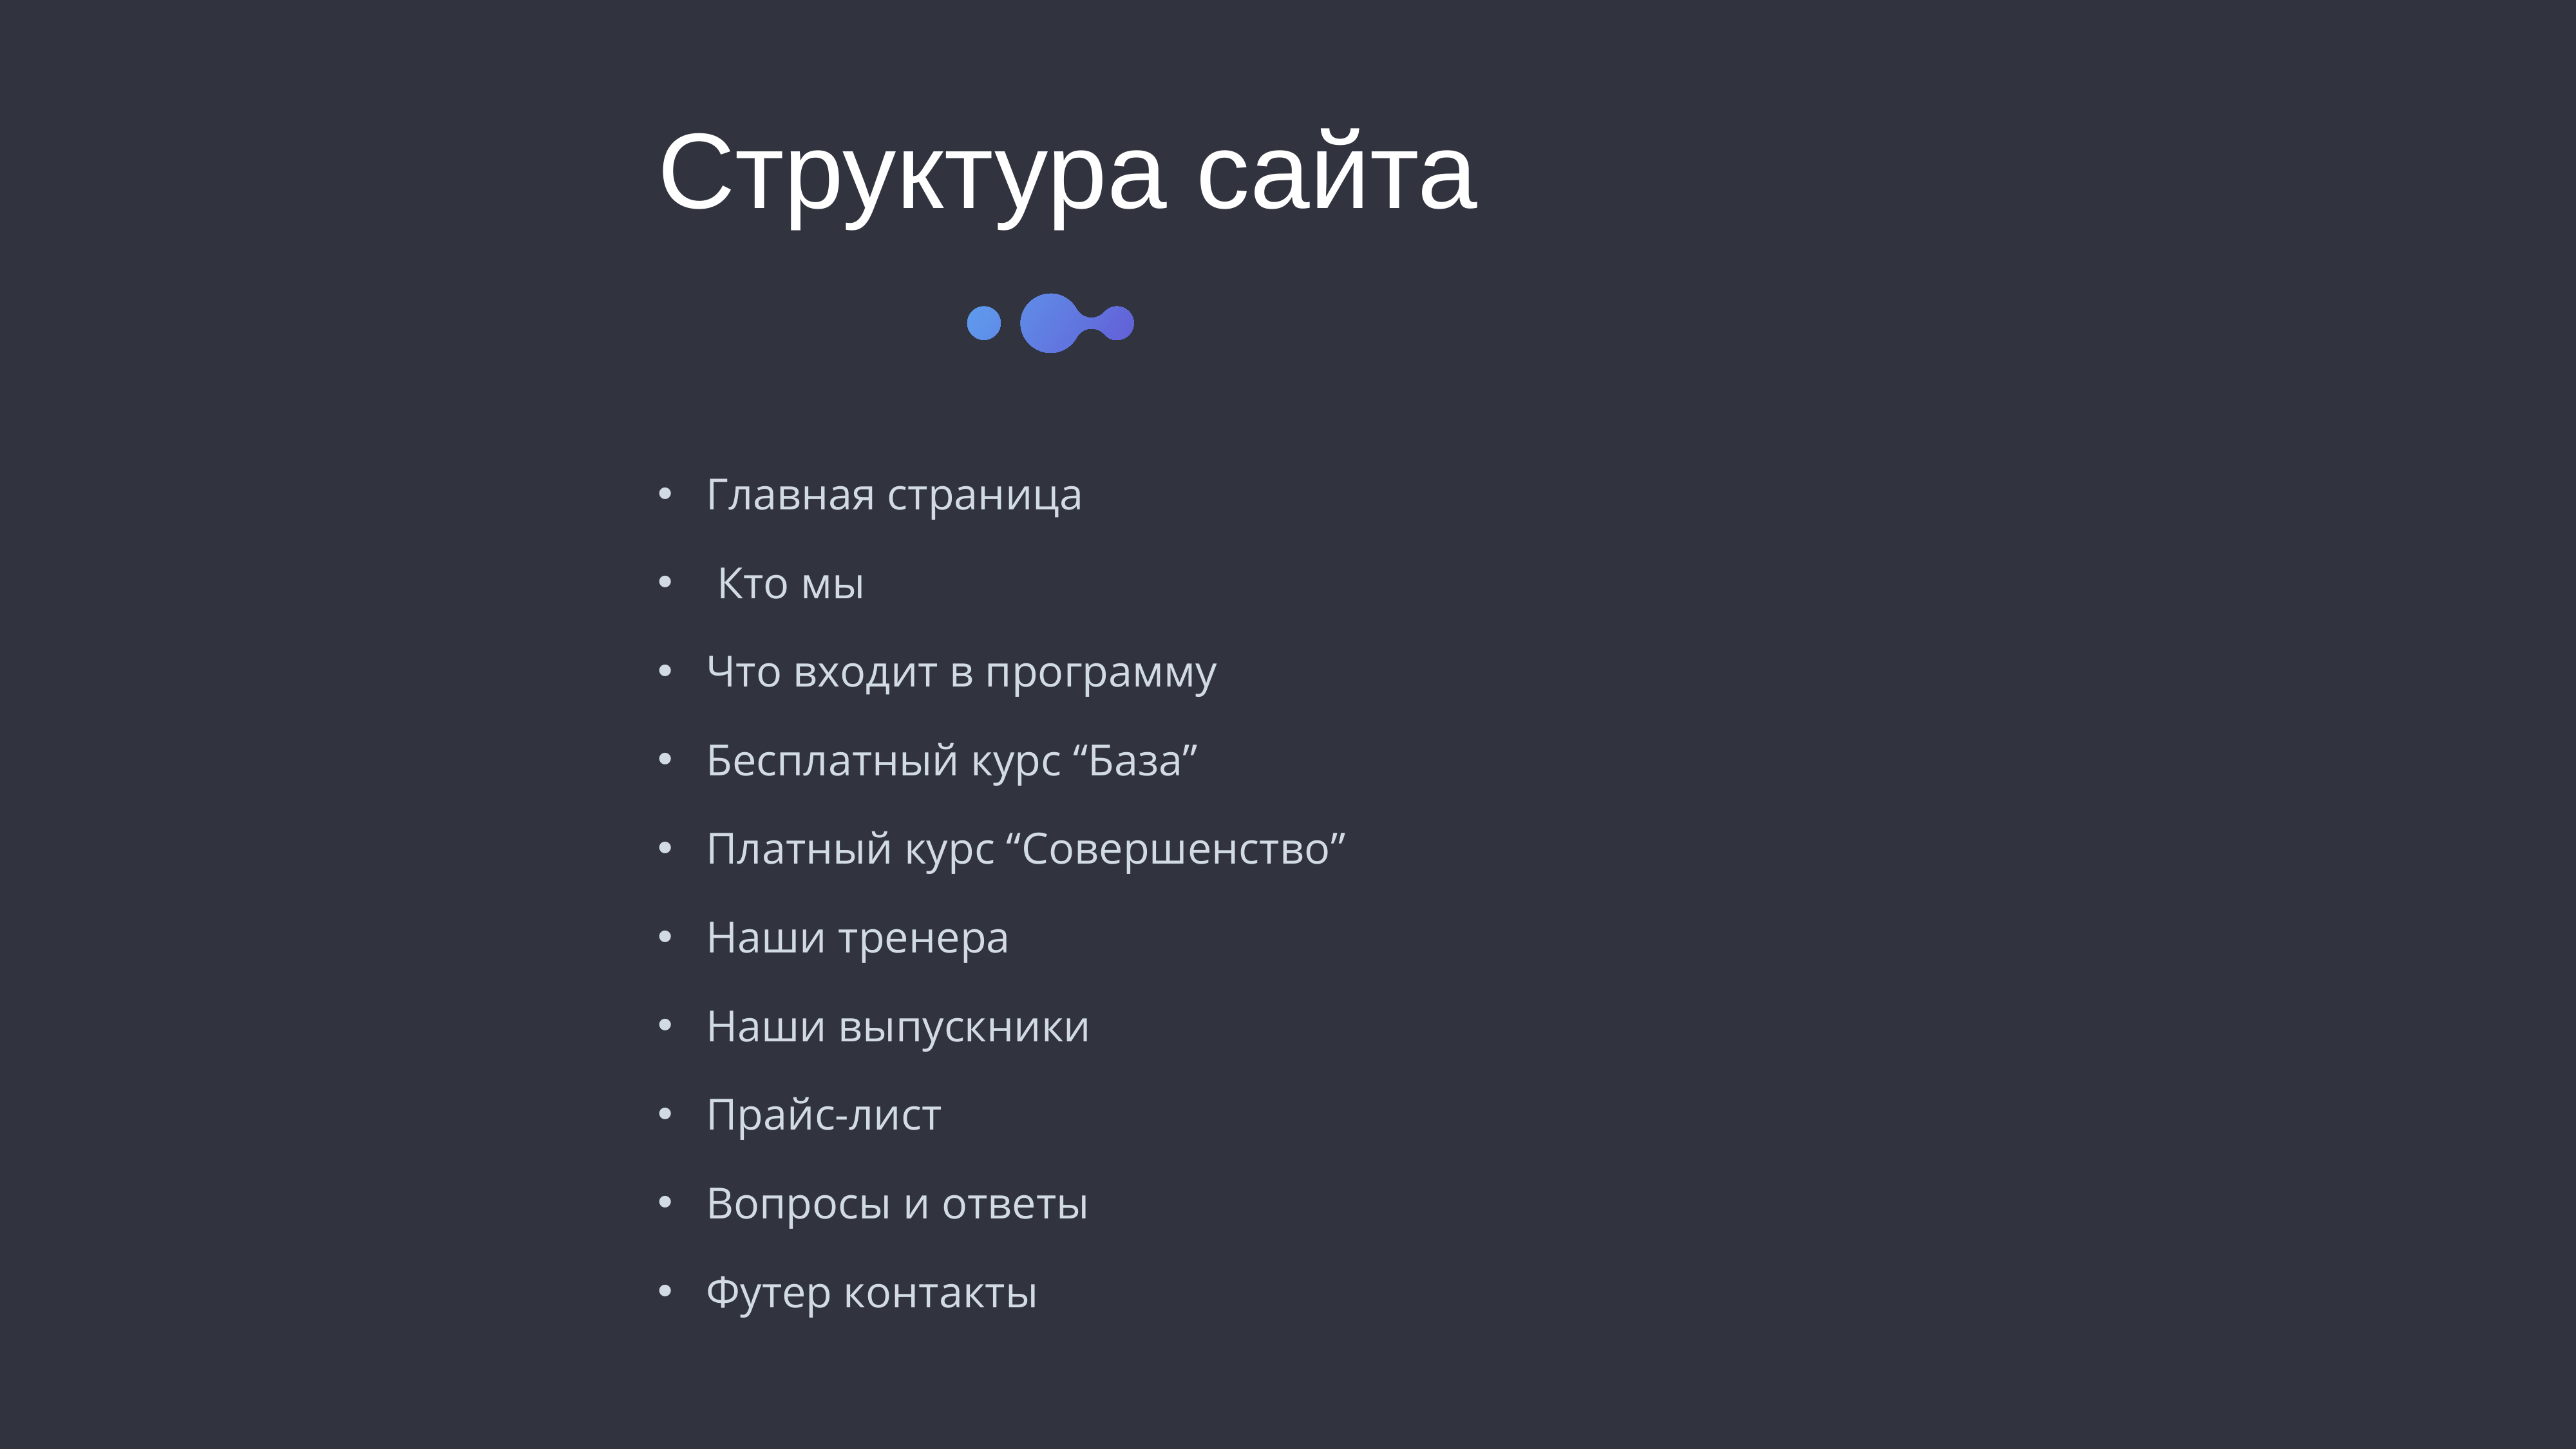

Структура сайта

Главная страница
 Кто мы
Что входит в программу
Бесплатный курс “База”
Платный курс “Совершенство”
Наши тренера
Наши выпускники
Прайс-лист
Вопросы и ответы
Футер контакты